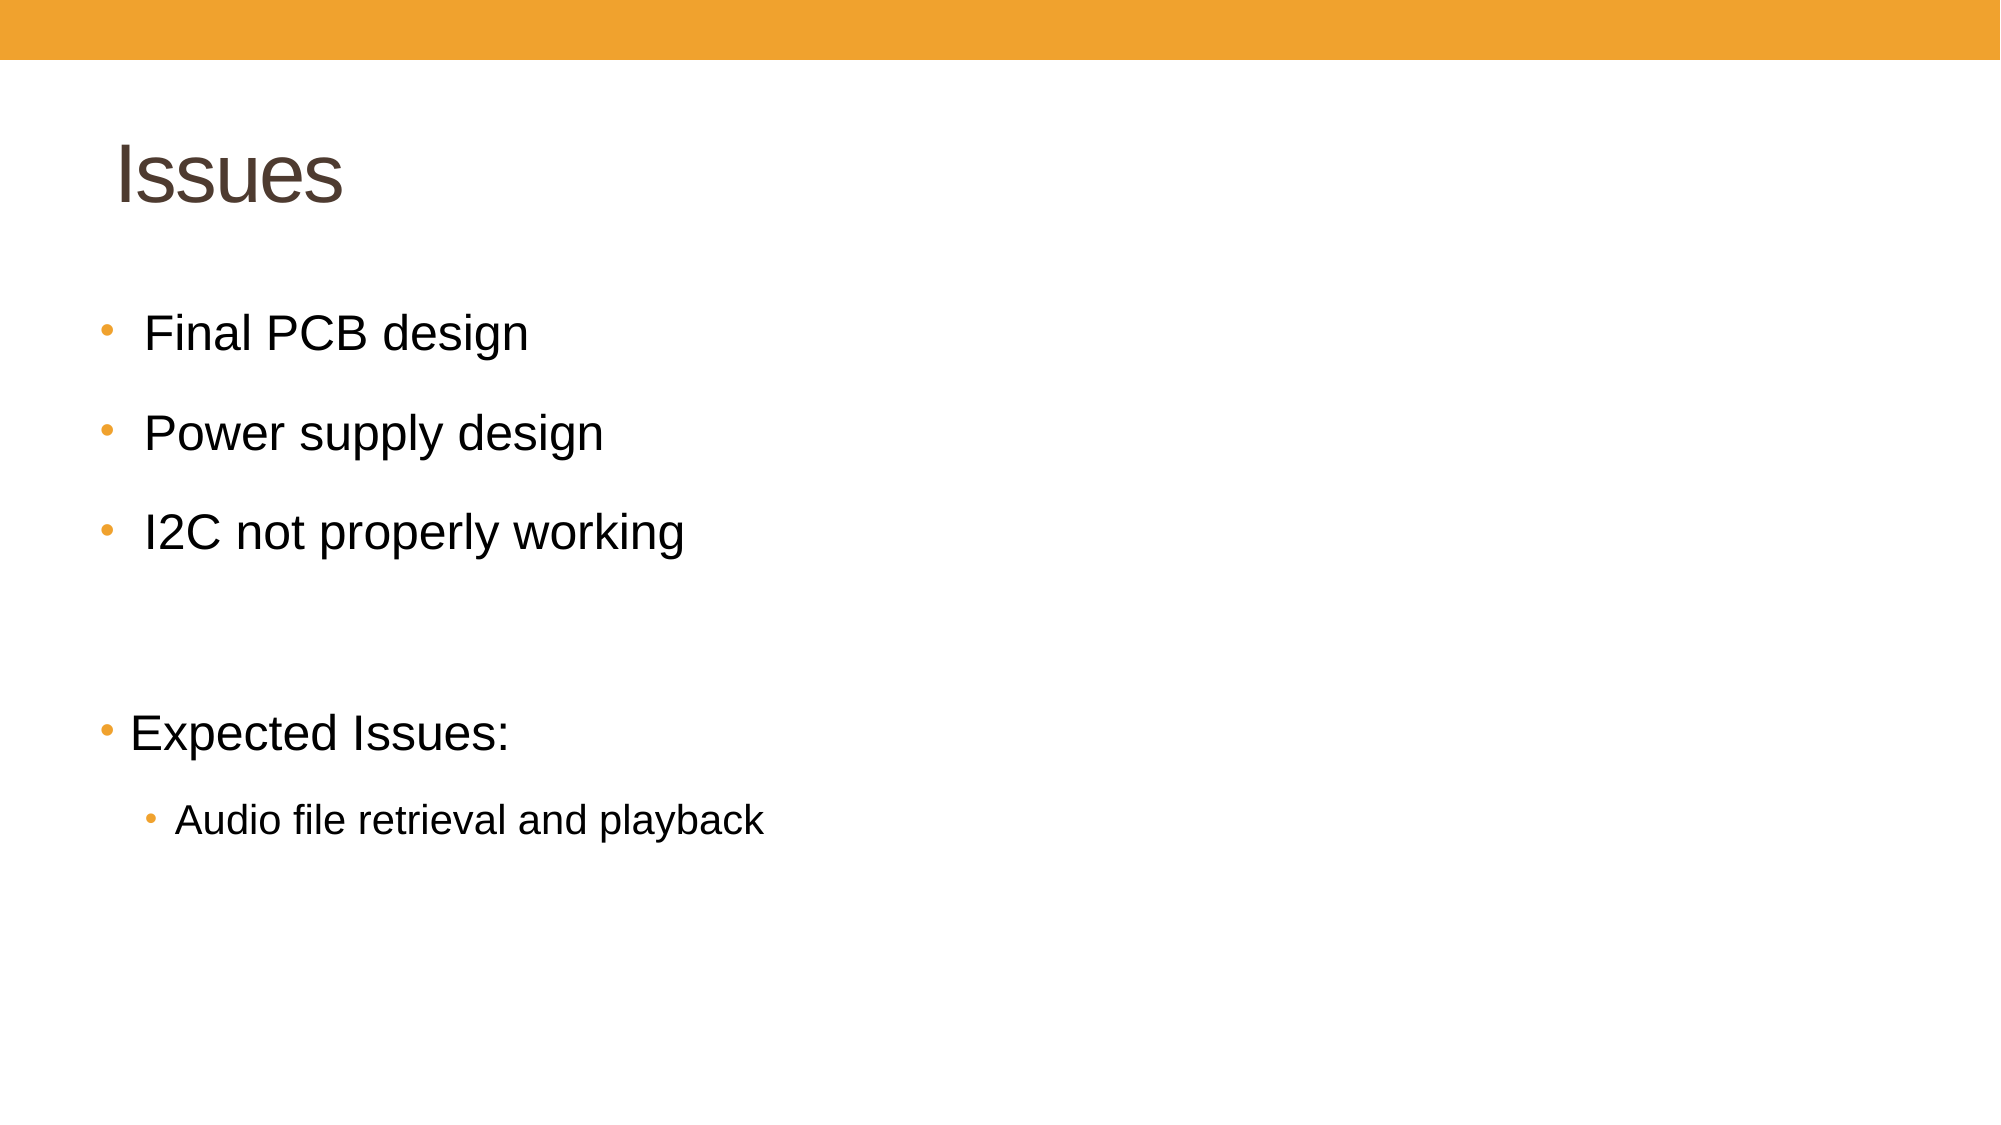

# Issues
 Final PCB design
 Power supply design
 I2C not properly working

Expected Issues:
Audio file retrieval and playback